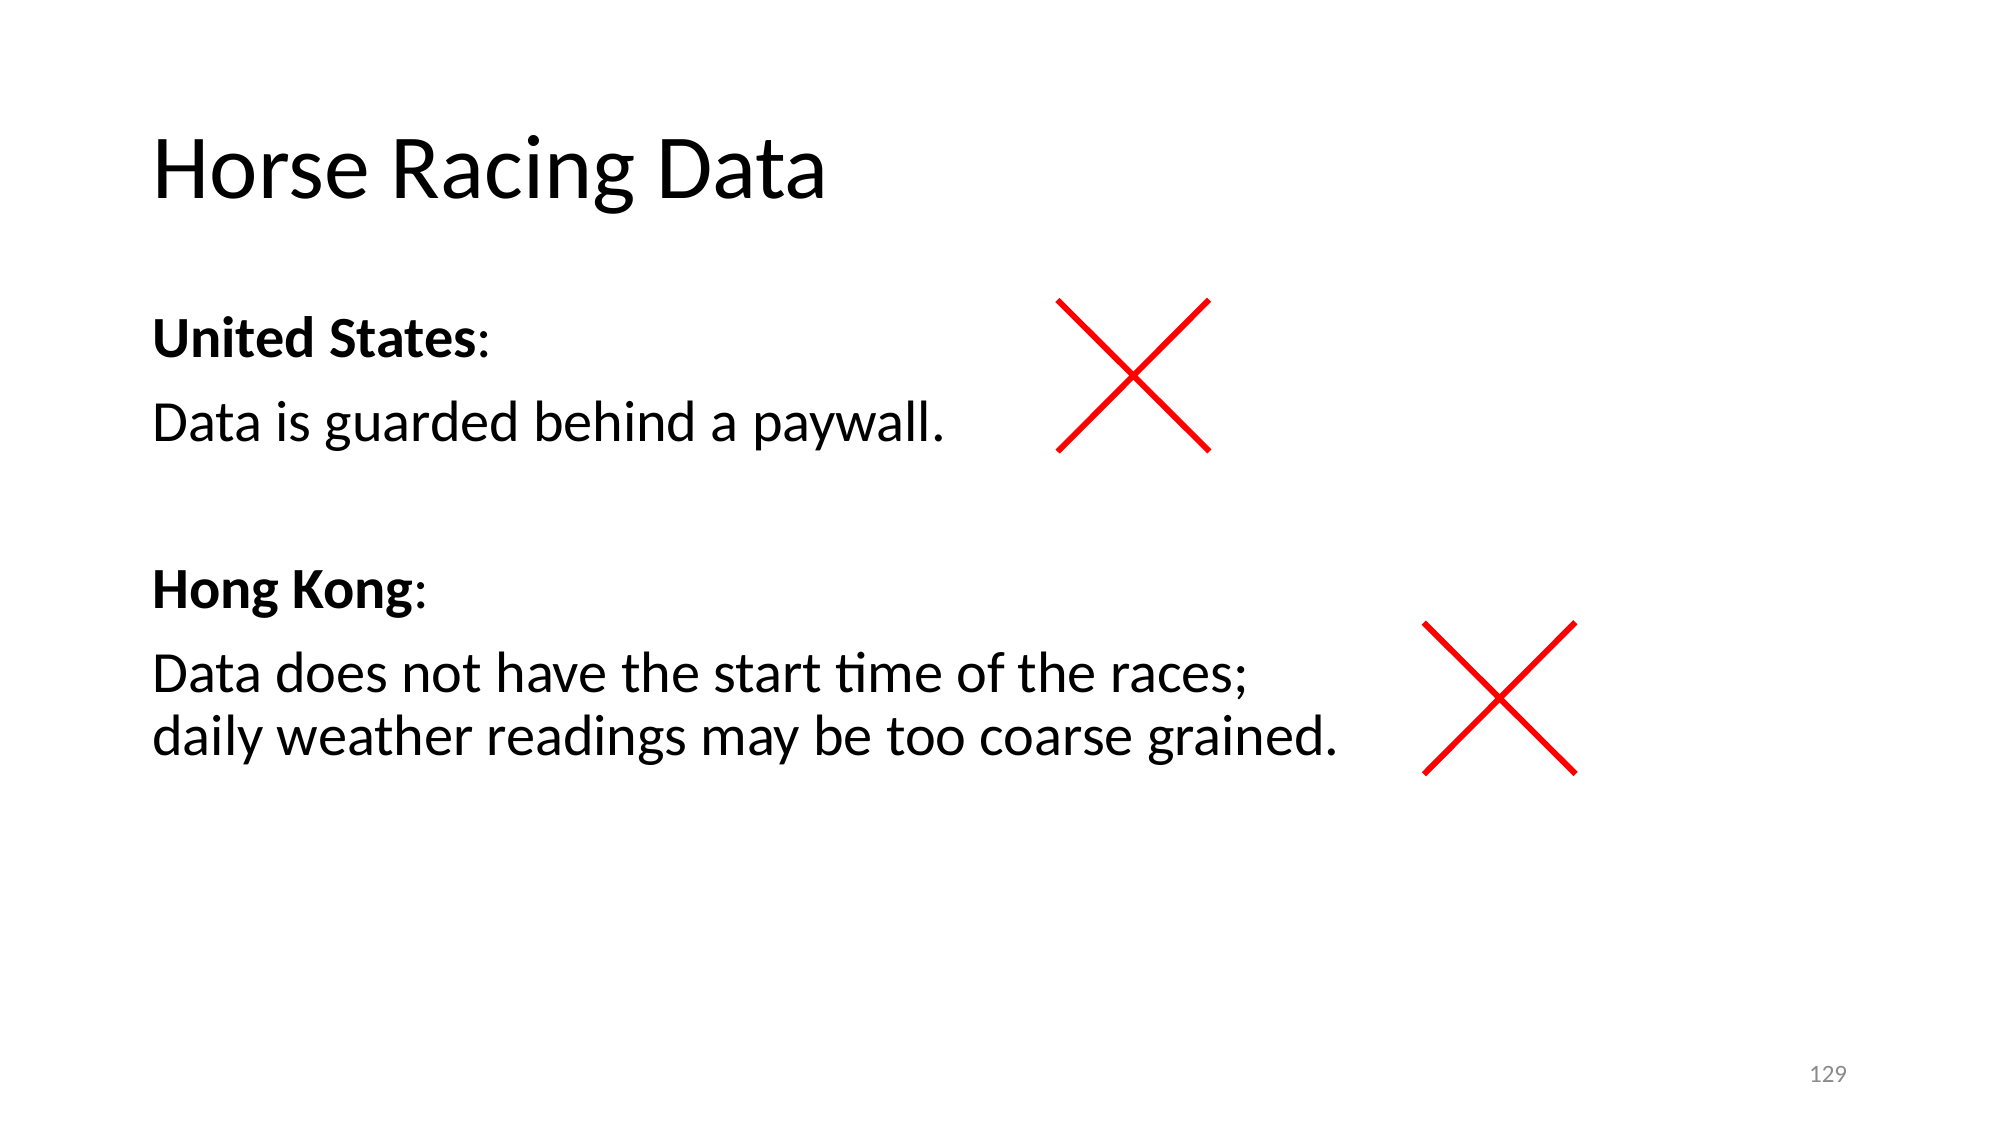

# Horse Racing Data

United States:
Data is guarded behind a paywall.

Hong Kong:
Data does not have the start time of the races; daily weather readings may be too coarse grained.

129